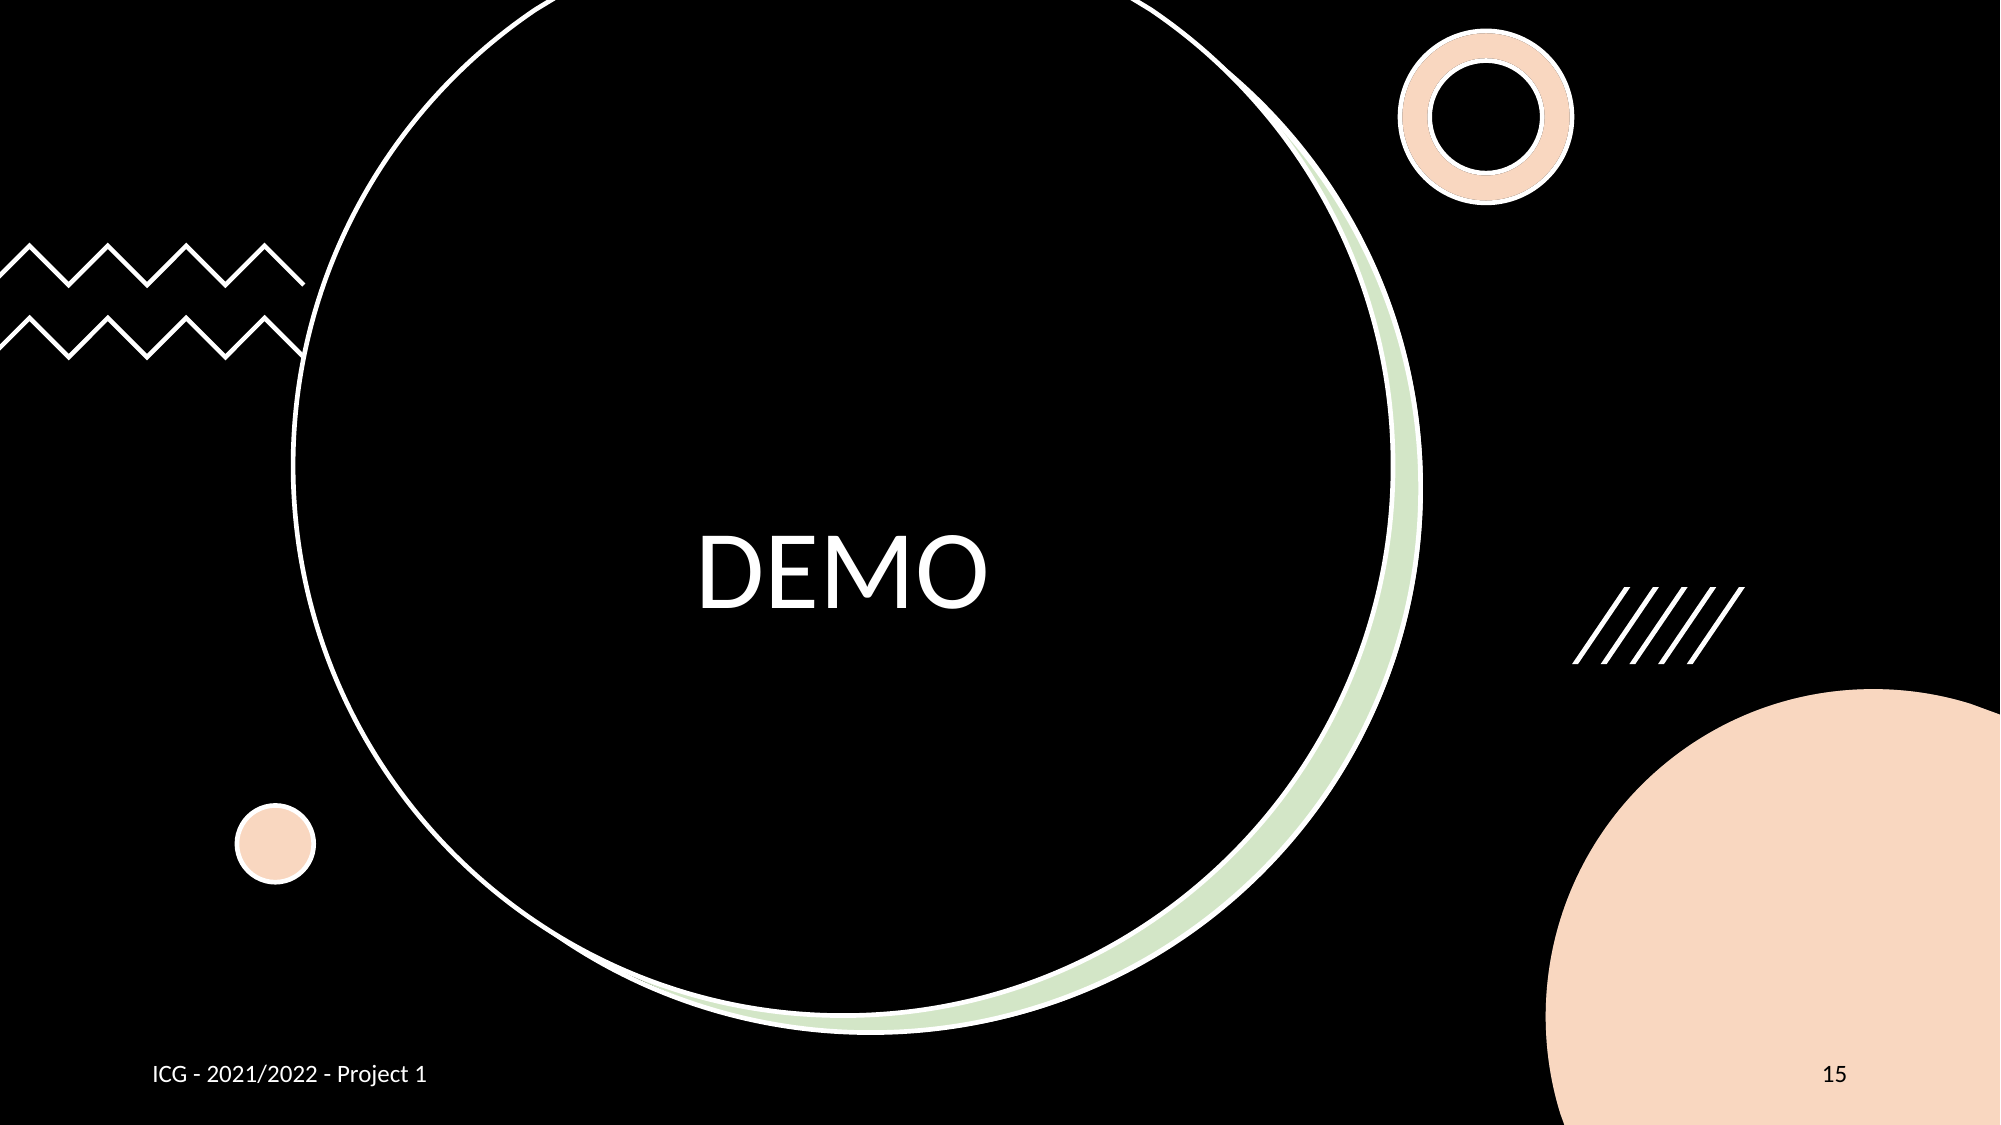

# DEMO

ICG - 2021/2022 - Project 1
15